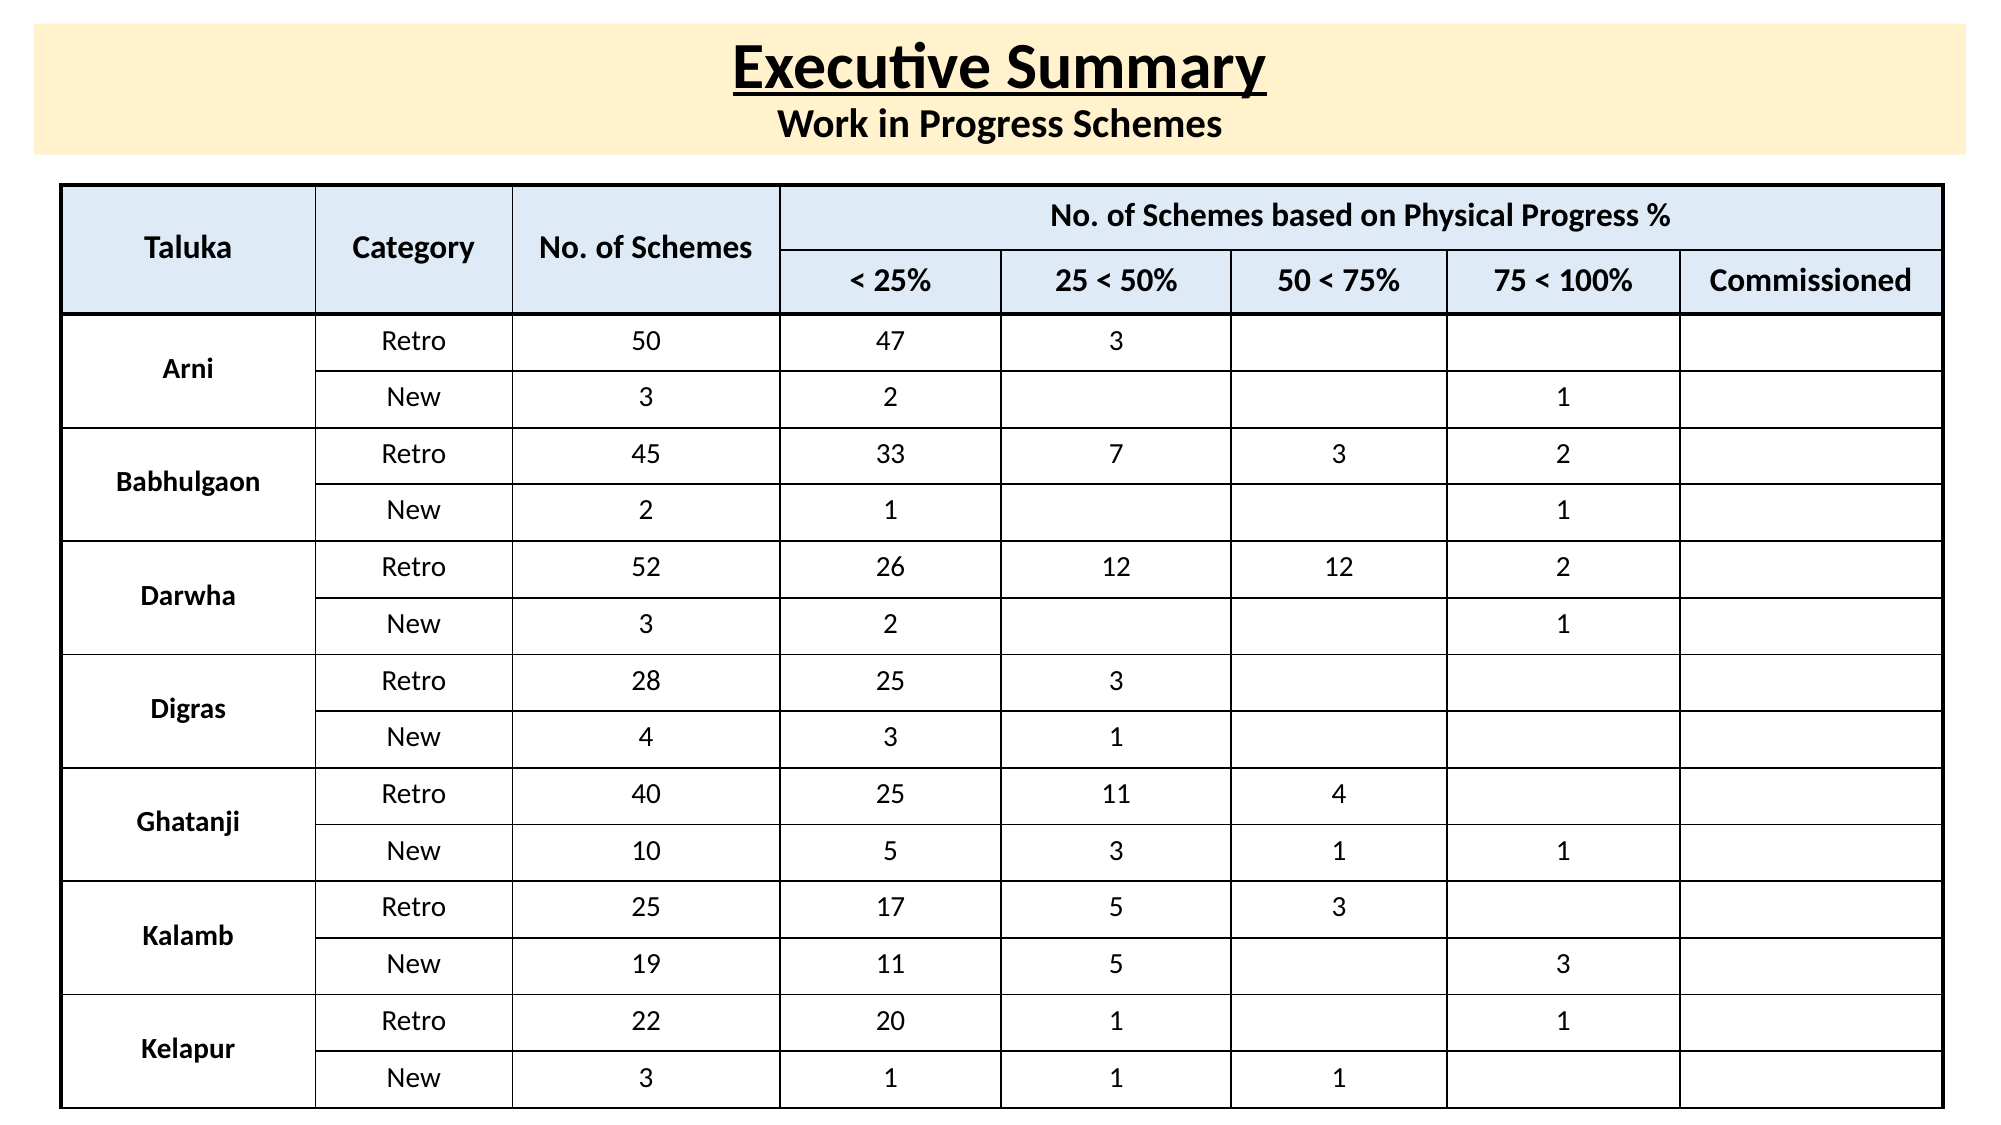

# Executive Summary Work in Progress Schemes
| Taluka | Category | No. of Schemes | No. of Schemes based on Physical Progress % |  |  |  |  |
| --- | --- | --- | --- | --- | --- | --- | --- |
|  |  |  | < 25% | 25 < 50% | 50 < 75% | 75 < 100% | Commissioned |
| Arni | Retro | 50 | 47 | 3 | 0 | 0 | 0 |
|  | New | 3 | 2 | 0 | 0 | 1 | 0 |
| Babhulgaon | Retro | 45 | 33 | 7 | 3 | 2 | 0 |
|  | New | 2 | 1 | 0 | 0 | 1 | 0 |
| Darwha | Retro | 52 | 26 | 12 | 12 | 2 | 0 |
|  | New | 3 | 2 | 0 | 0 | 1 | 0 |
| Digras | Retro | 28 | 25 | 3 | 0 | 0 | 0 |
|  | New | 4 | 3 | 1 | 0 | 0 | 0 |
| Ghatanji | Retro | 40 | 25 | 11 | 4 | 0 | 0 |
|  | New | 10 | 5 | 3 | 1 | 1 | 0 |
| Kalamb | Retro | 25 | 17 | 5 | 3 | 0 | 0 |
|  | New | 19 | 11 | 5 | 0 | 3 | 0 |
| Kelapur | Retro | 22 | 20 | 1 | 0 | 1 | 0 |
|  | New | 3 | 1 | 1 | 1 | 0 | 0 |